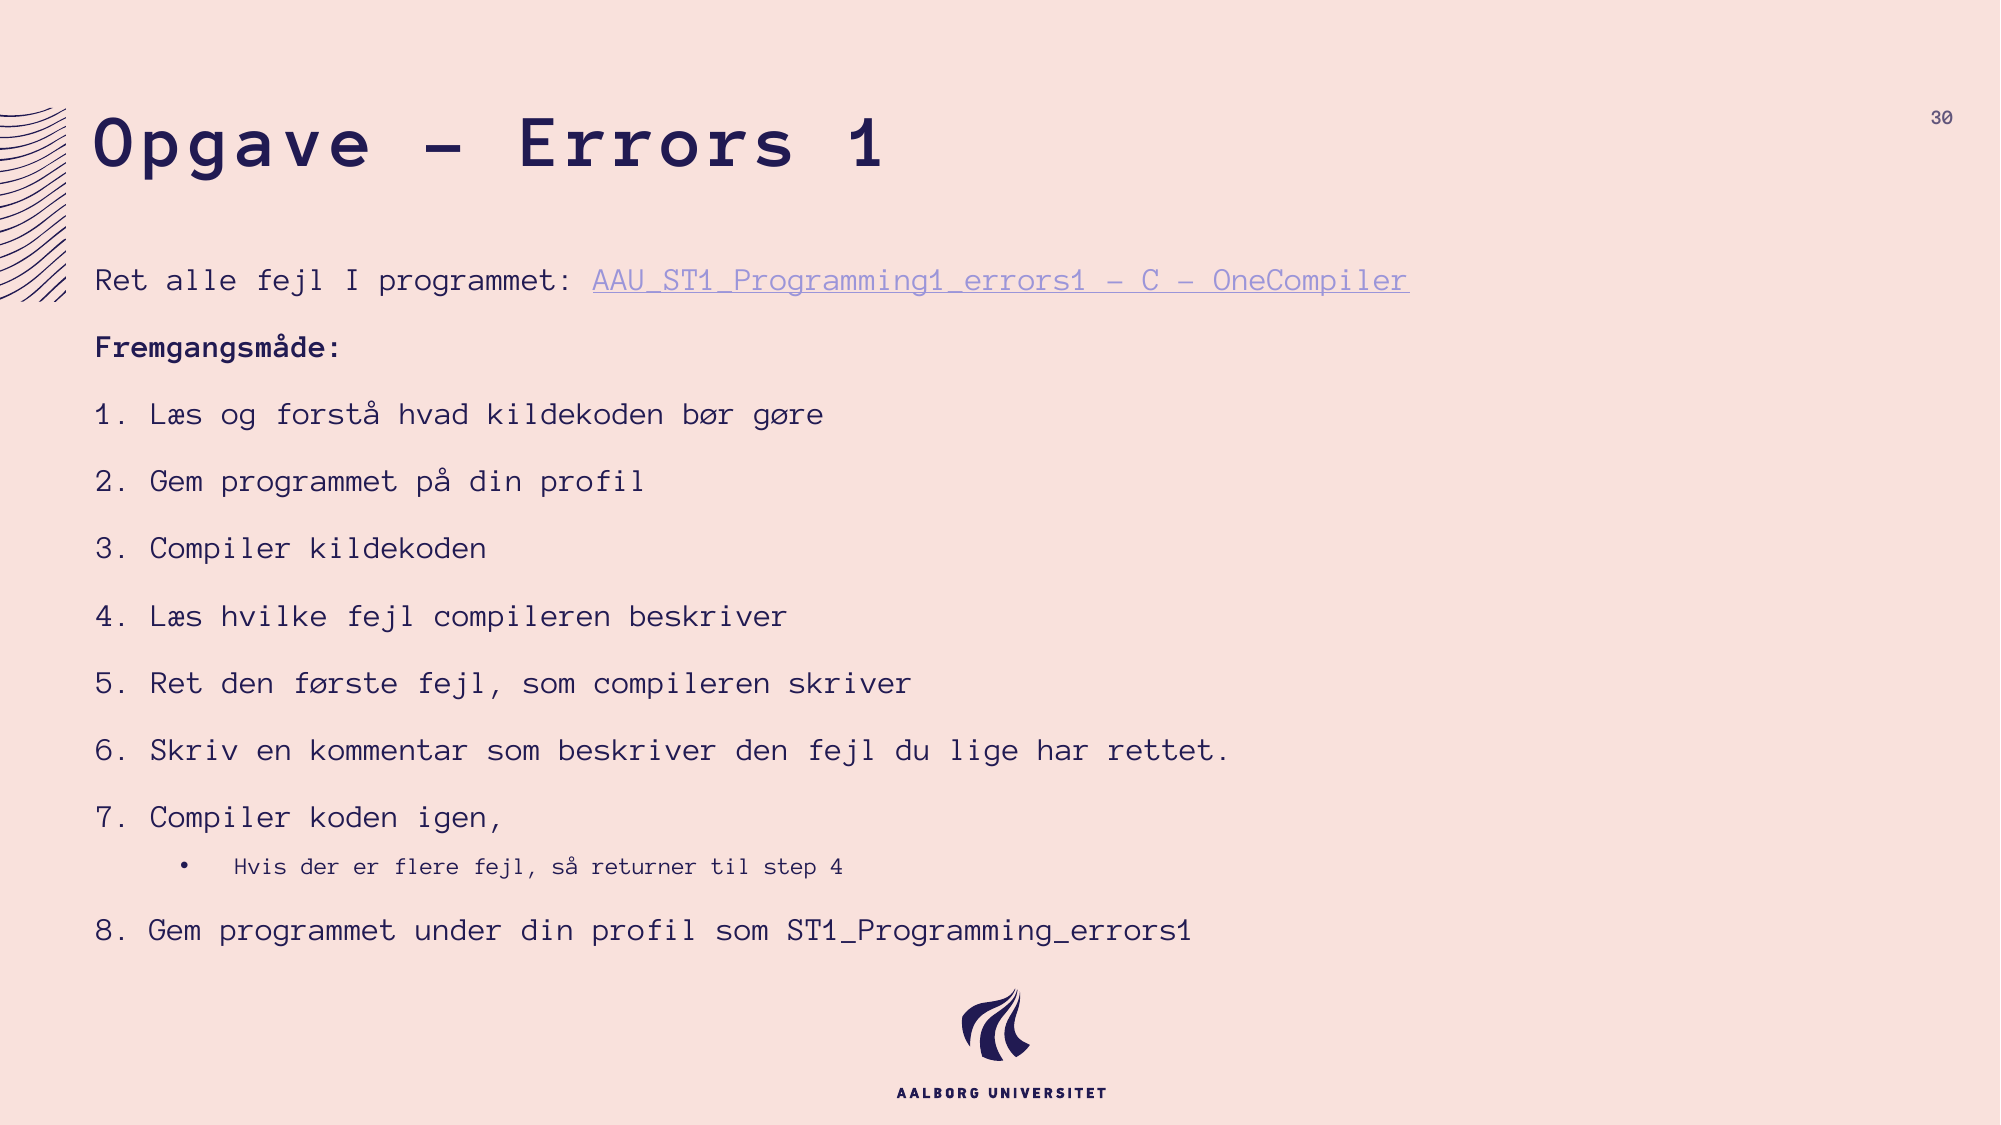

# Opgave – Errors 1
30
Ret alle fejl I programmet: AAU_ST1_Programming1_errors1 - C – OneCompiler
Fremgangsmåde:
Læs og forstå hvad kildekoden bør gøre
Gem programmet på din profil
Compiler kildekoden
Læs hvilke fejl compileren beskriver
Ret den første fejl, som compileren skriver
Skriv en kommentar som beskriver den fejl du lige har rettet.
Compiler koden igen,
Hvis der er flere fejl, så returner til step 4
8. Gem programmet under din profil som ST1_Programming_errors1